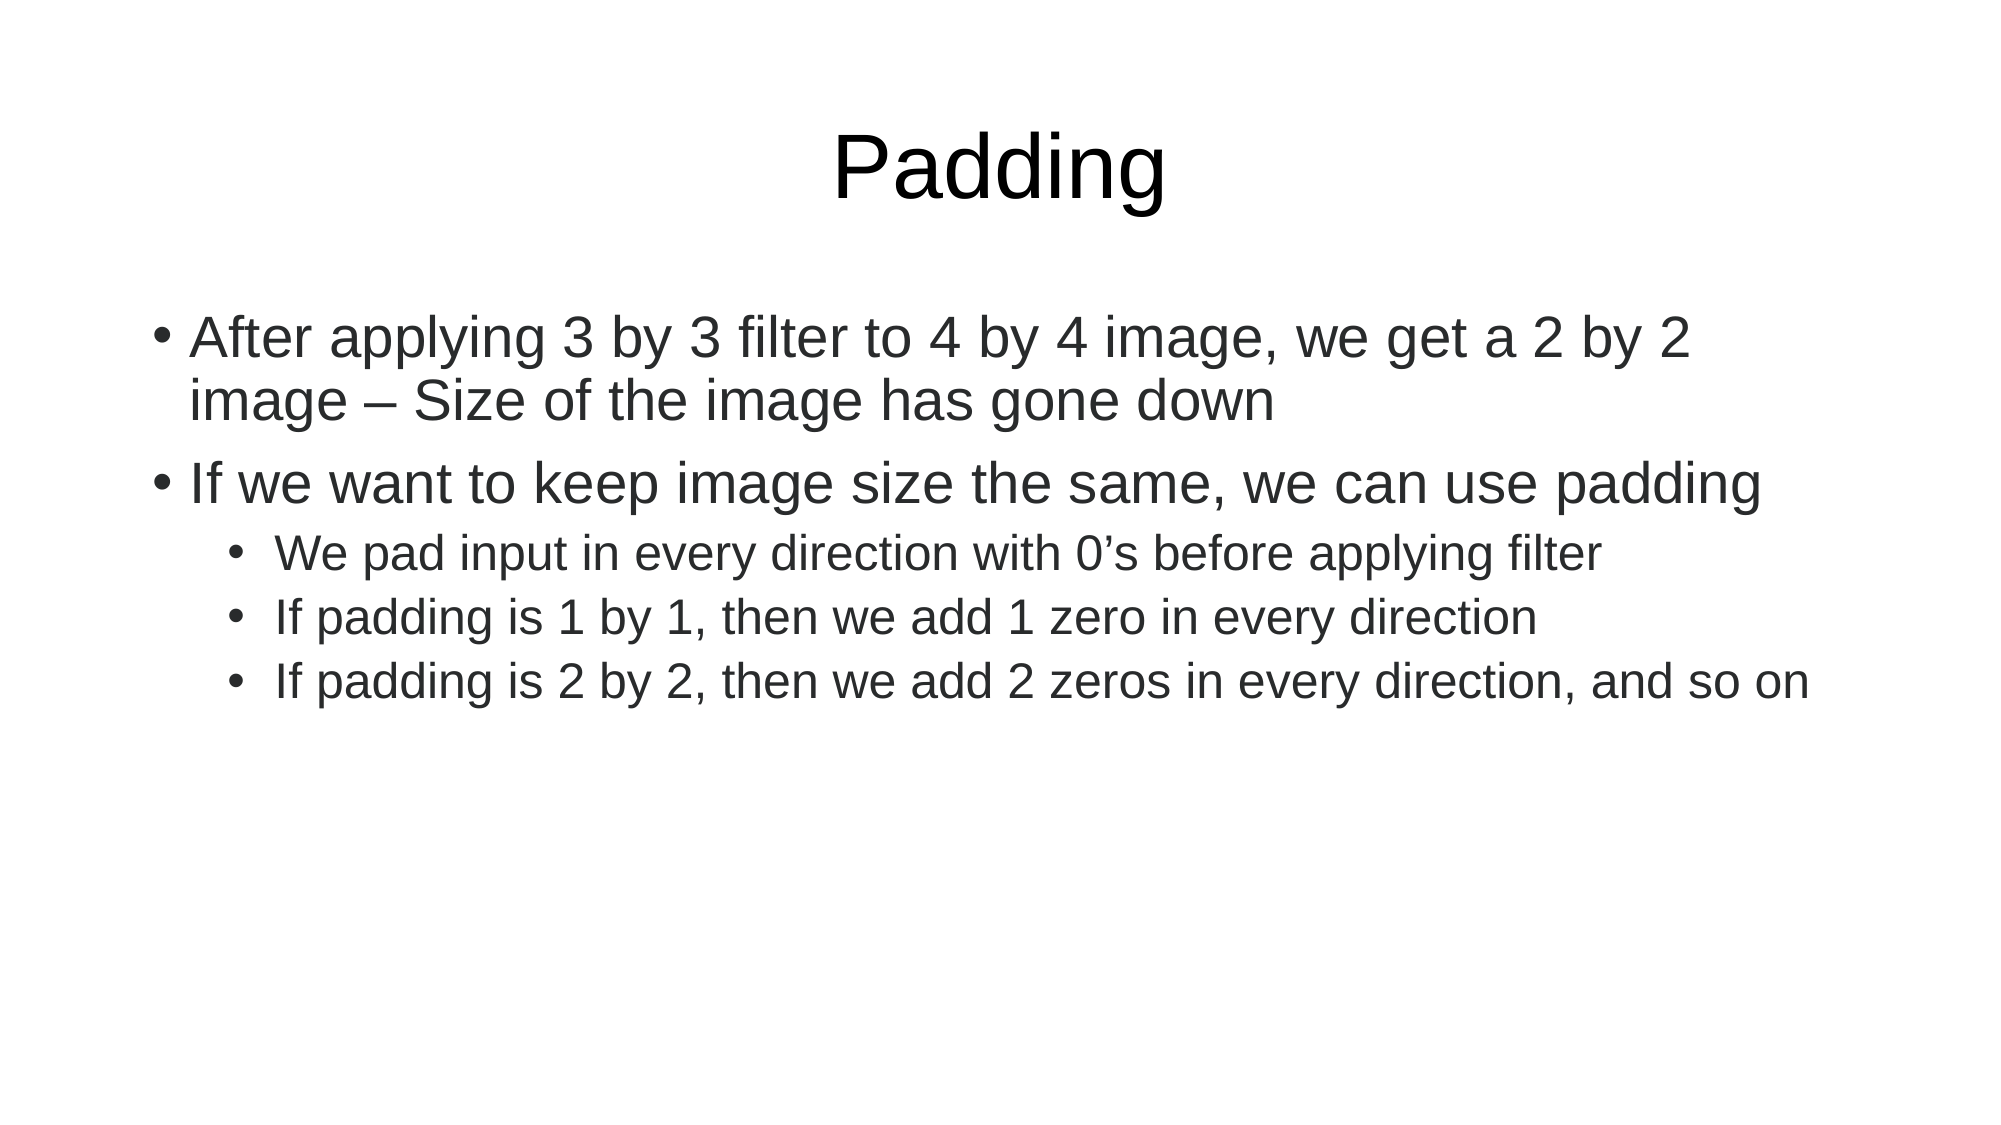

# Padding
After applying 3 by 3 filter to 4 by 4 image, we get a 2 by 2 image – Size of the image has gone down
If we want to keep image size the same, we can use padding
We pad input in every direction with 0’s before applying filter
If padding is 1 by 1, then we add 1 zero in every direction
If padding is 2 by 2, then we add 2 zeros in every direction, and so on